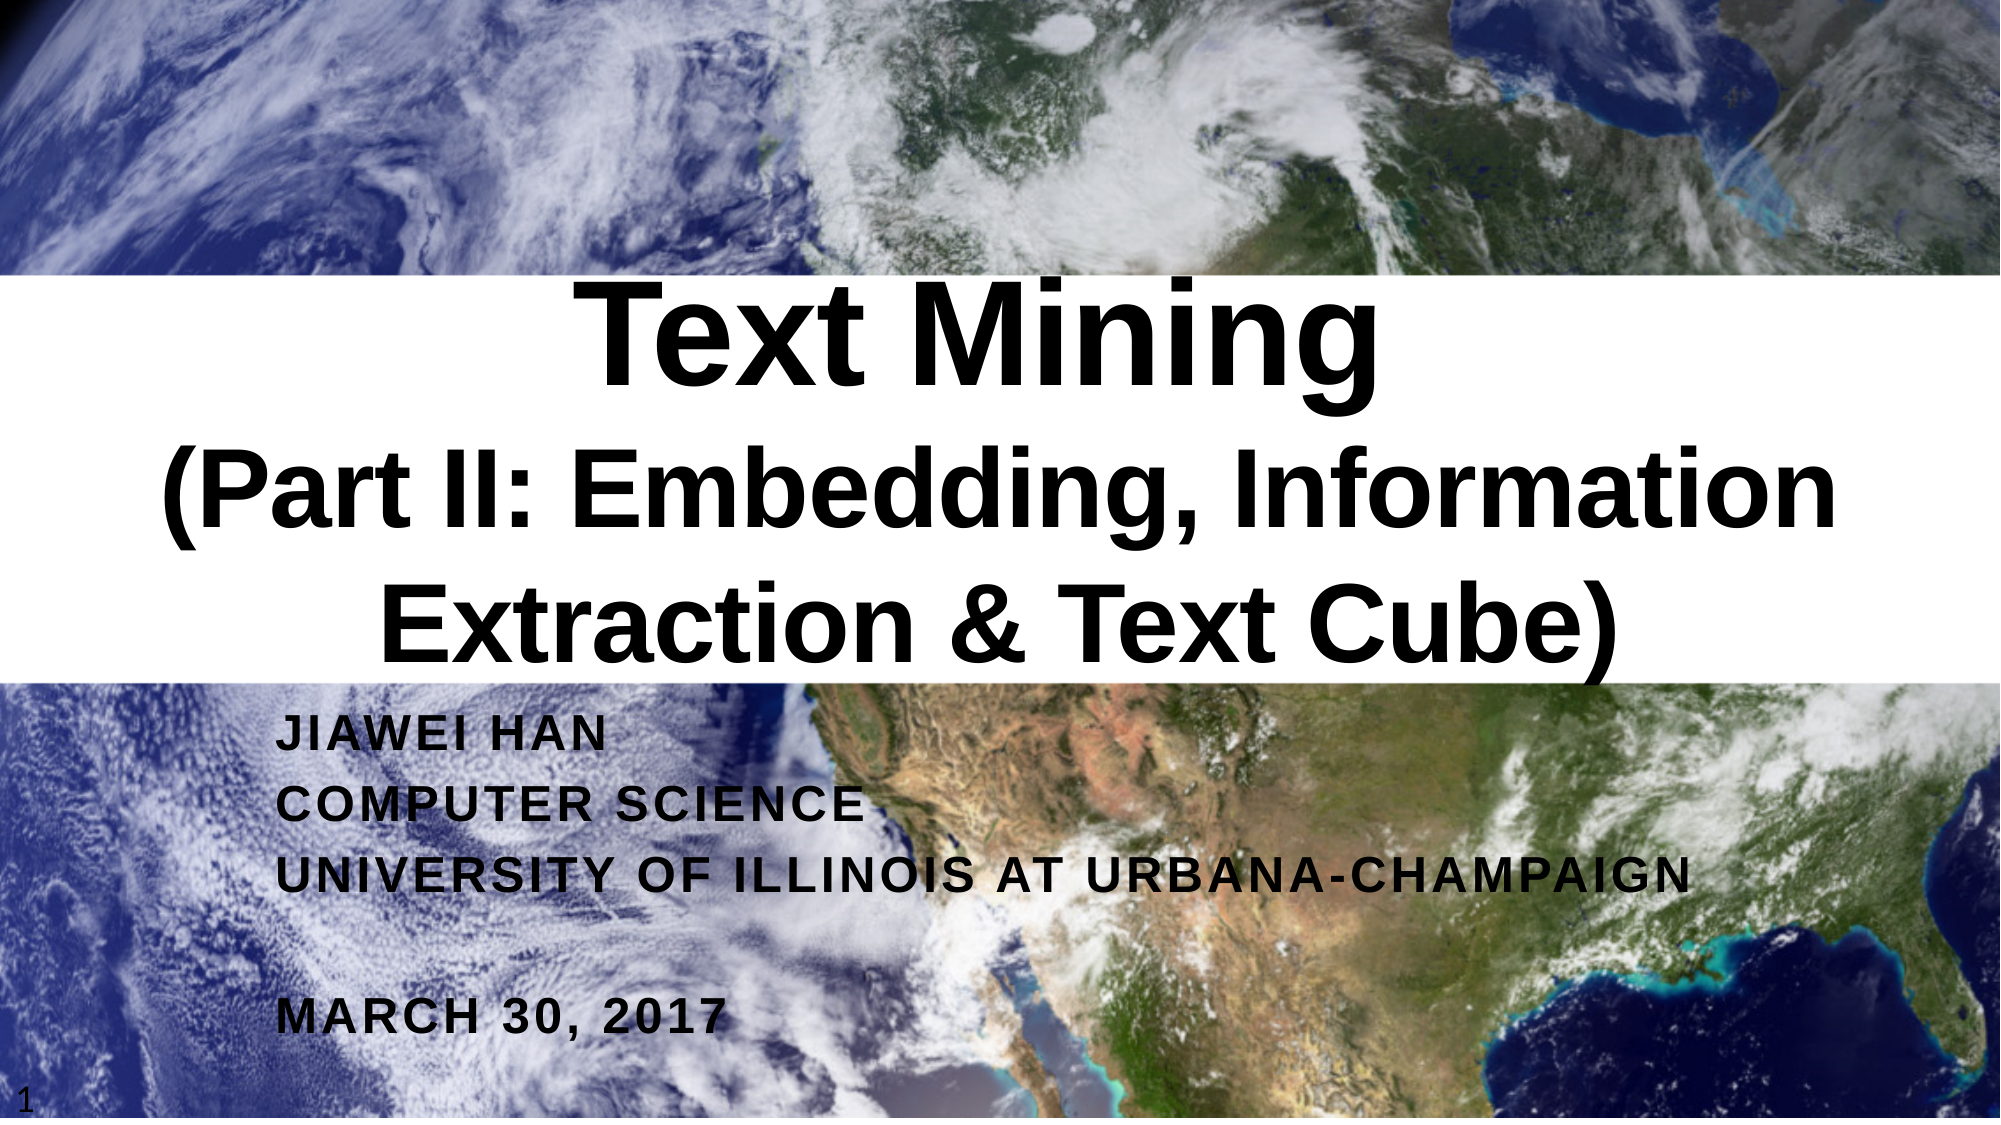

# Text Mining (Part II: Embedding, Information Extraction & Text Cube)
Jiawei Han
Computer Science
University of Illinois at Urbana-Champaign

March 30, 2017
1